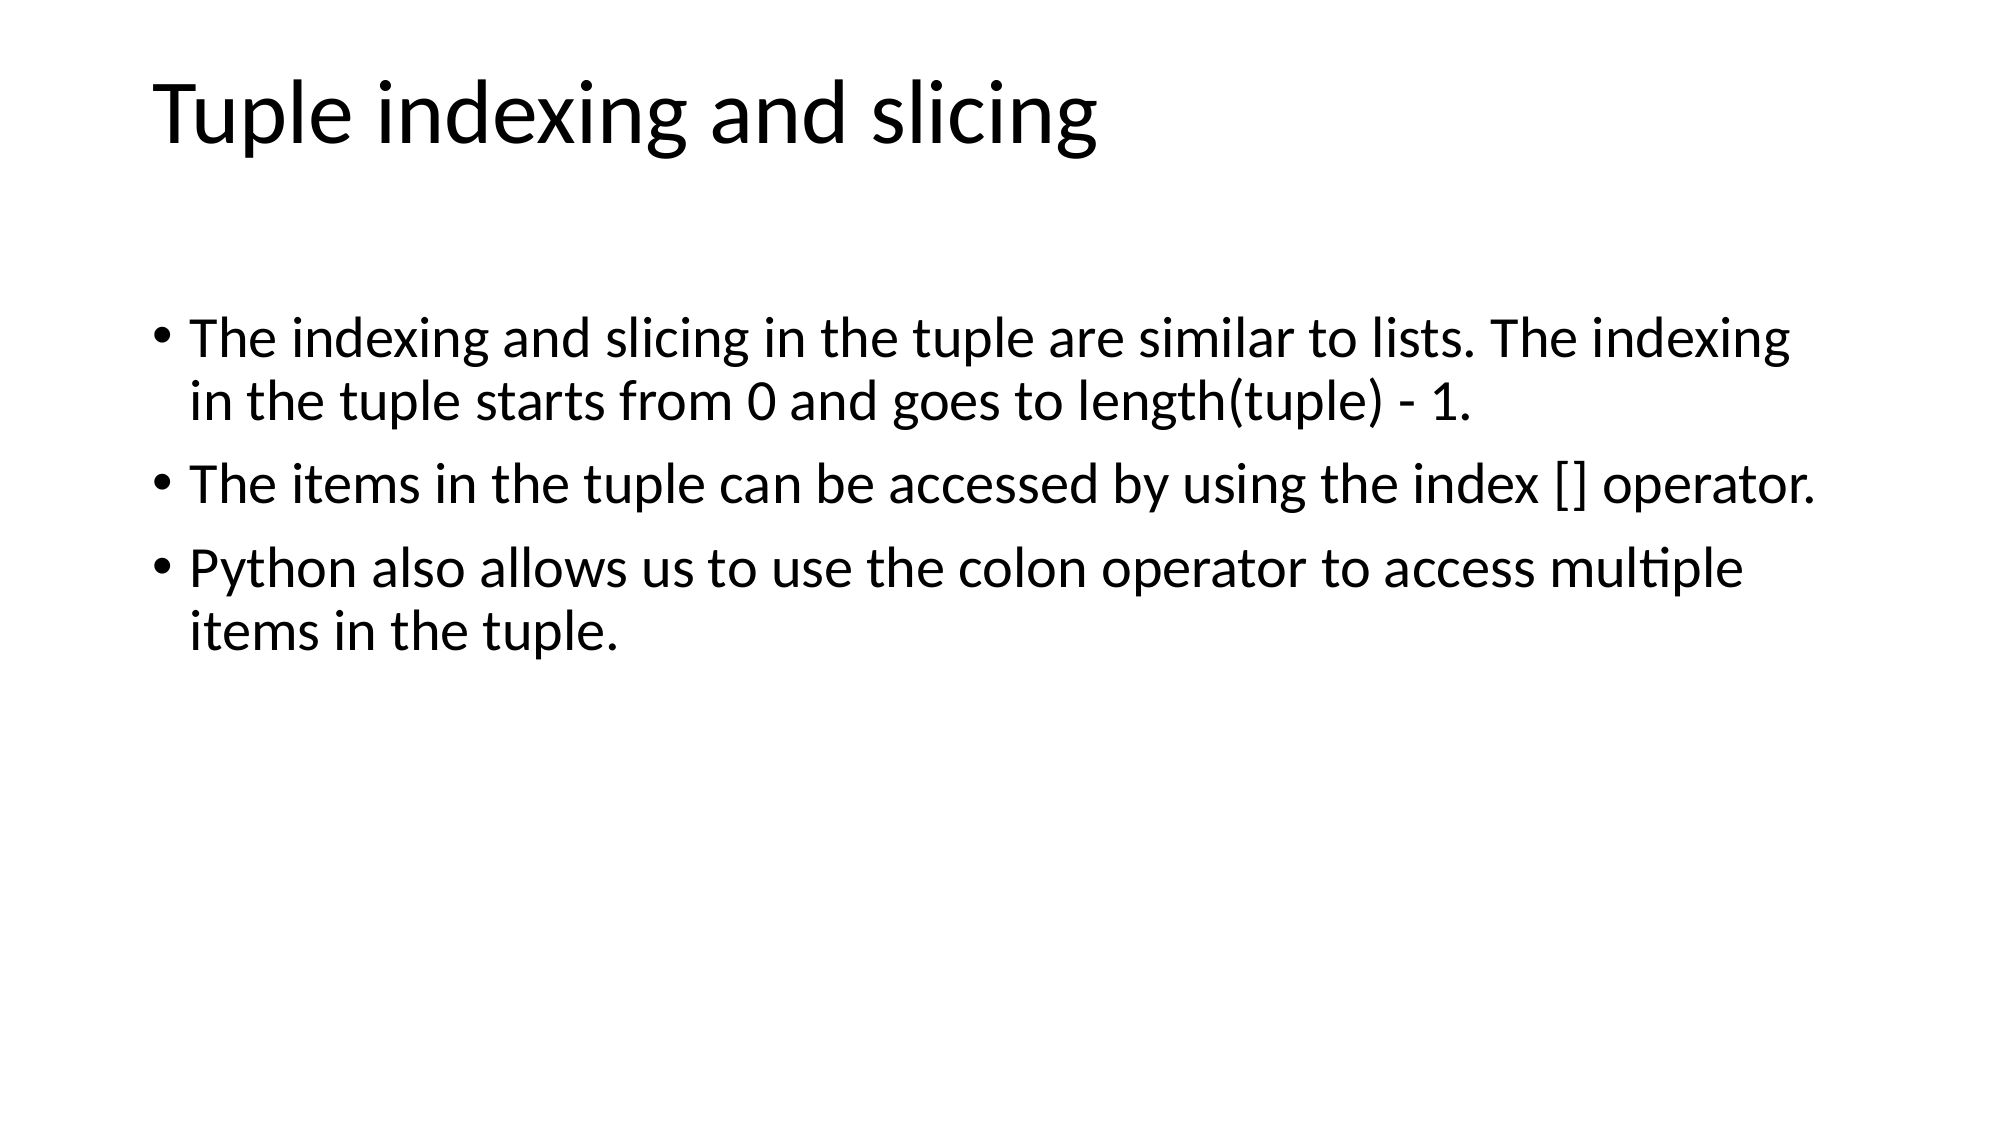

# Tuple indexing and slicing
The indexing and slicing in the tuple are similar to lists. The indexing in the tuple starts from 0 and goes to length(tuple) - 1.
The items in the tuple can be accessed by using the index [] operator.
Python also allows us to use the colon operator to access multiple items in the tuple.